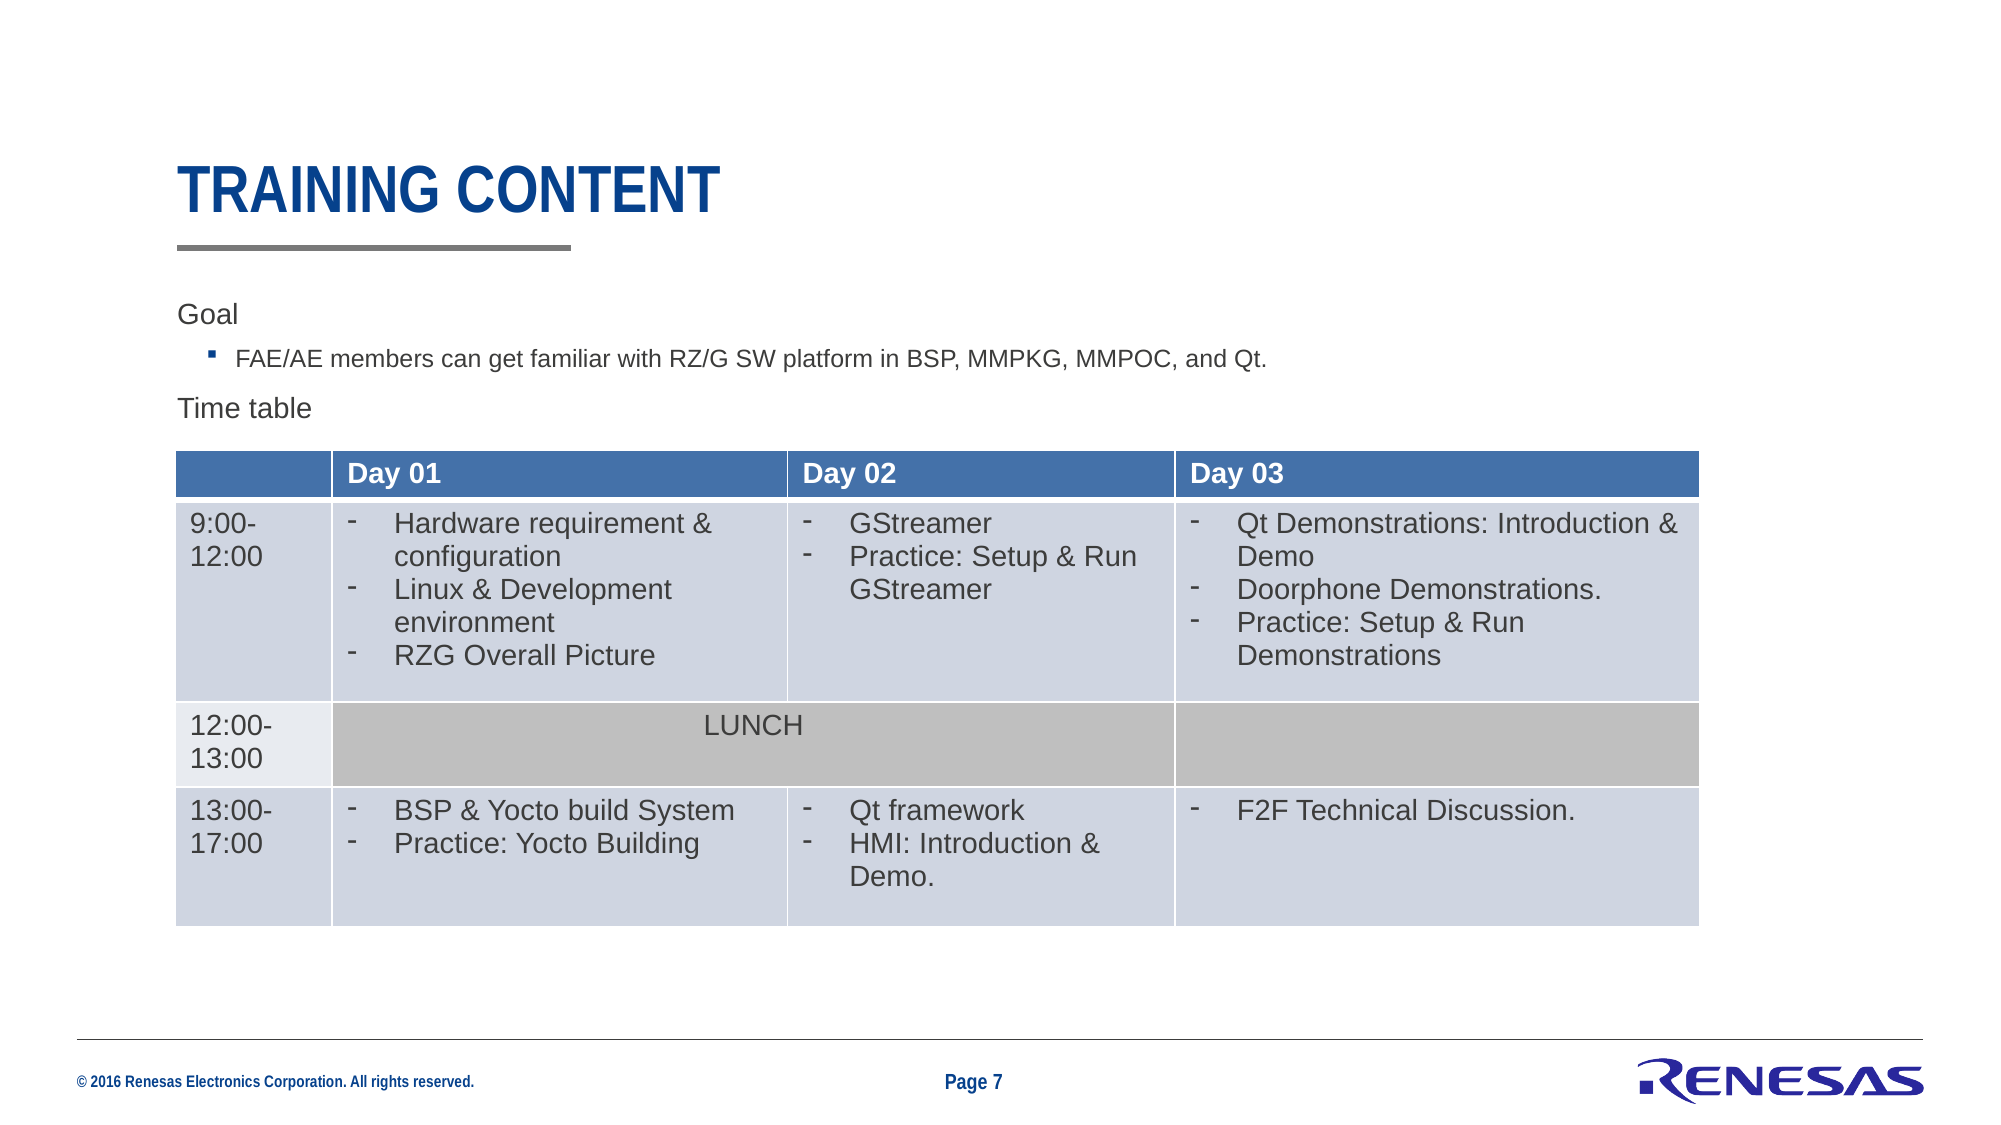

# Training content
Goal
FAE/AE members can get familiar with RZ/G SW platform in BSP, MMPKG, MMPOC, and Qt.
Time table
|  | Day 01 | Day 02 | Day 03 |
| --- | --- | --- | --- |
| 9:00-12:00 | Hardware requirement & configuration Linux & Development environment RZG Overall Picture | GStreamer Practice: Setup & Run GStreamer | Qt Demonstrations: Introduction & Demo Doorphone Demonstrations. Practice: Setup & Run Demonstrations |
| 12:00-13:00 | LUNCH |  |  |
| 13:00-17:00 | BSP & Yocto build System Practice: Yocto Building | Qt framework HMI: Introduction & Demo. | F2F Technical Discussion. |
Page 7